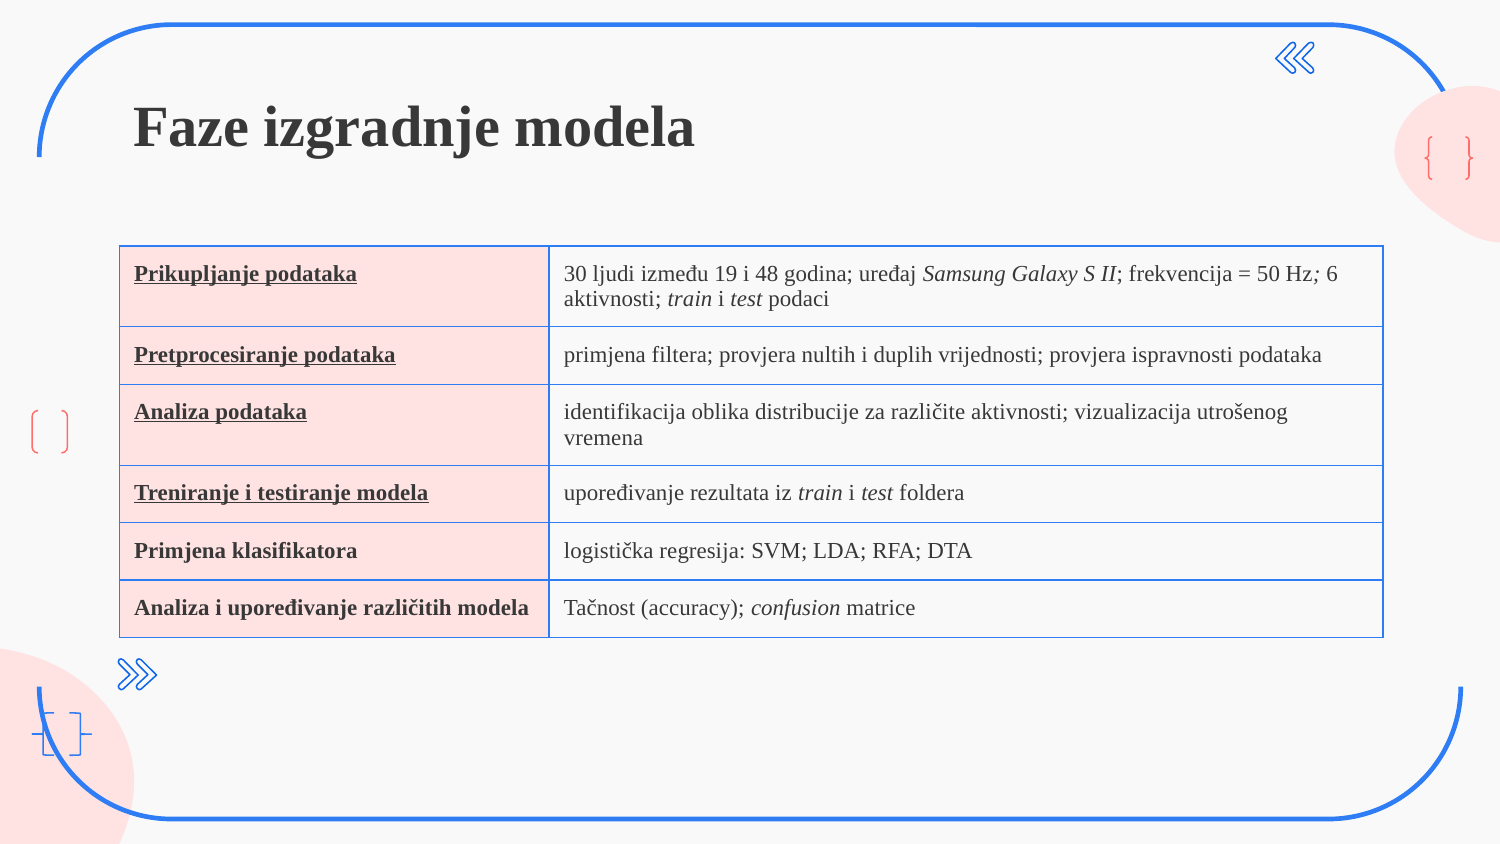

# Faze izgradnje modela
| Prikupljanje podataka | 30 ljudi između 19 i 48 godina; uređaj Samsung Galaxy S II; frekvencija = 50 Hz; 6 aktivnosti; train i test podaci |
| --- | --- |
| Pretprocesiranje podataka | primjena filtera; provjera nultih i duplih vrijednosti; provjera ispravnosti podataka |
| Analiza podataka | identifikacija oblika distribucije za različite aktivnosti; vizualizacija utrošenog vremena |
| Treniranje i testiranje modela | upoređivanje rezultata iz train i test foldera |
| Primjena klasifikatora | logistička regresija: SVM; LDA; RFA; DTA |
| Analiza i upoređivanje različitih modela | Tačnost (accuracy); confusion matrice |